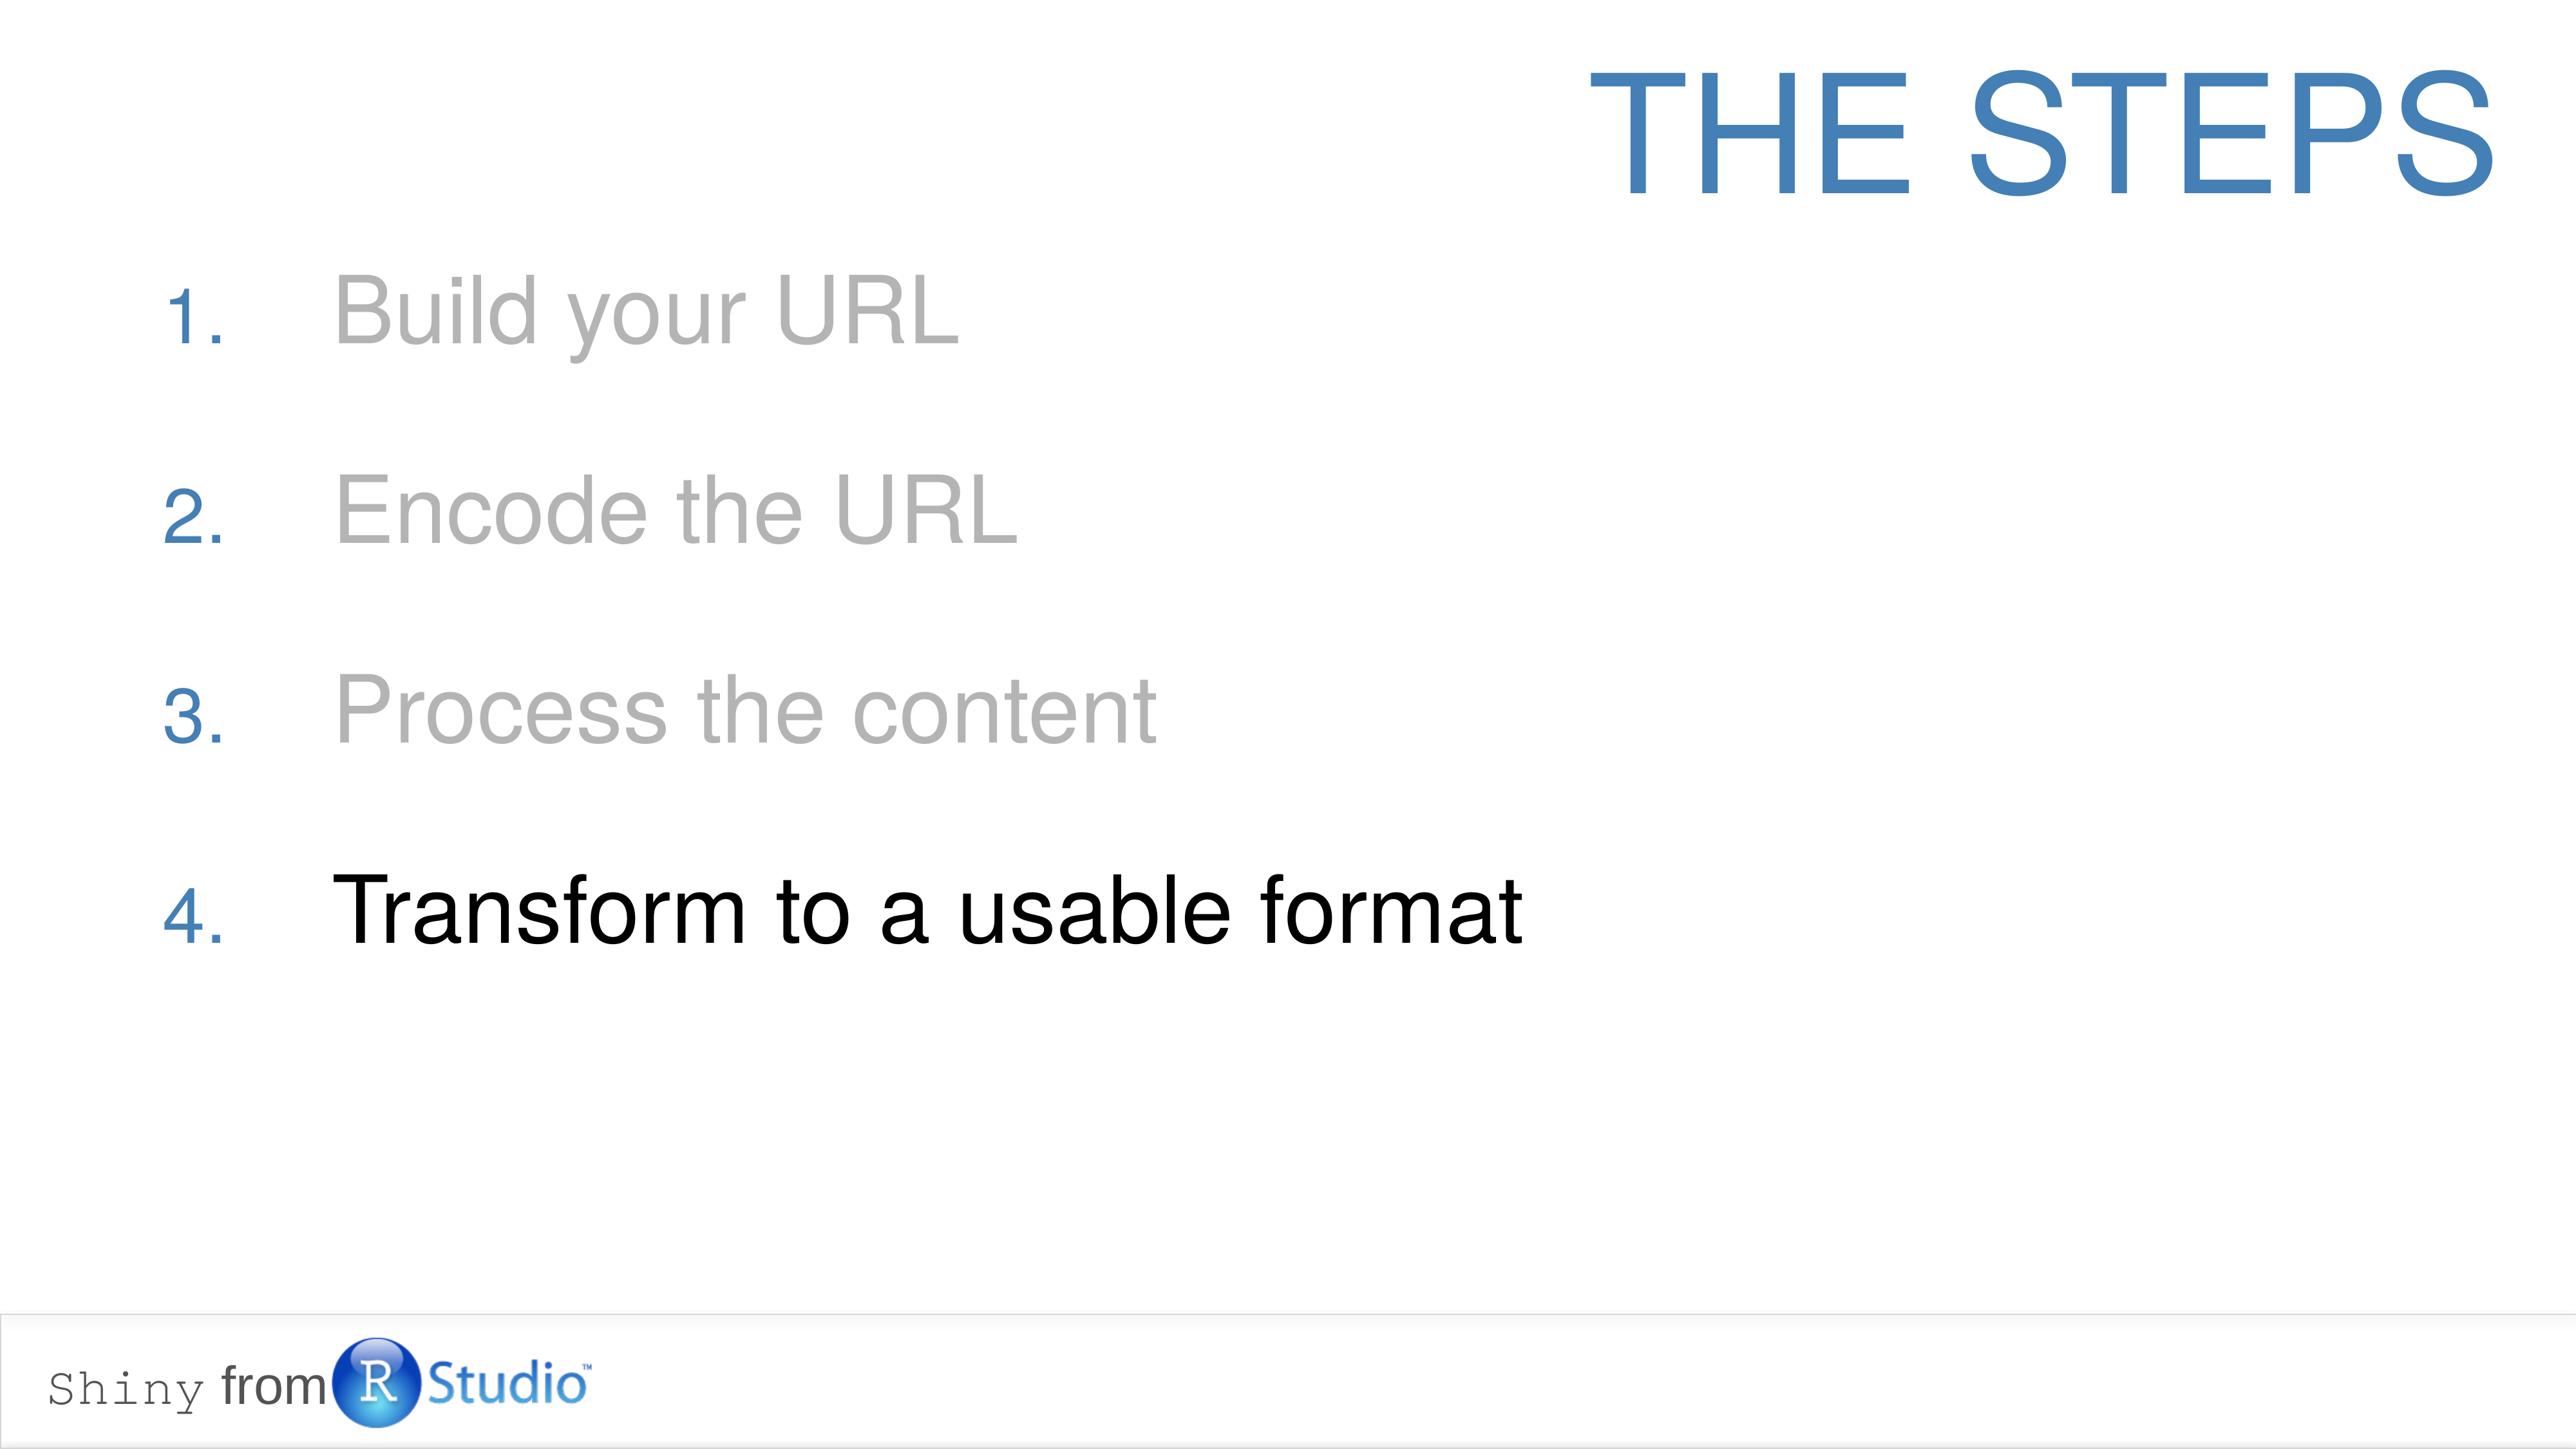

# The Steps
Build your URL
Encode the URL
Process the content
Transform to a usable format